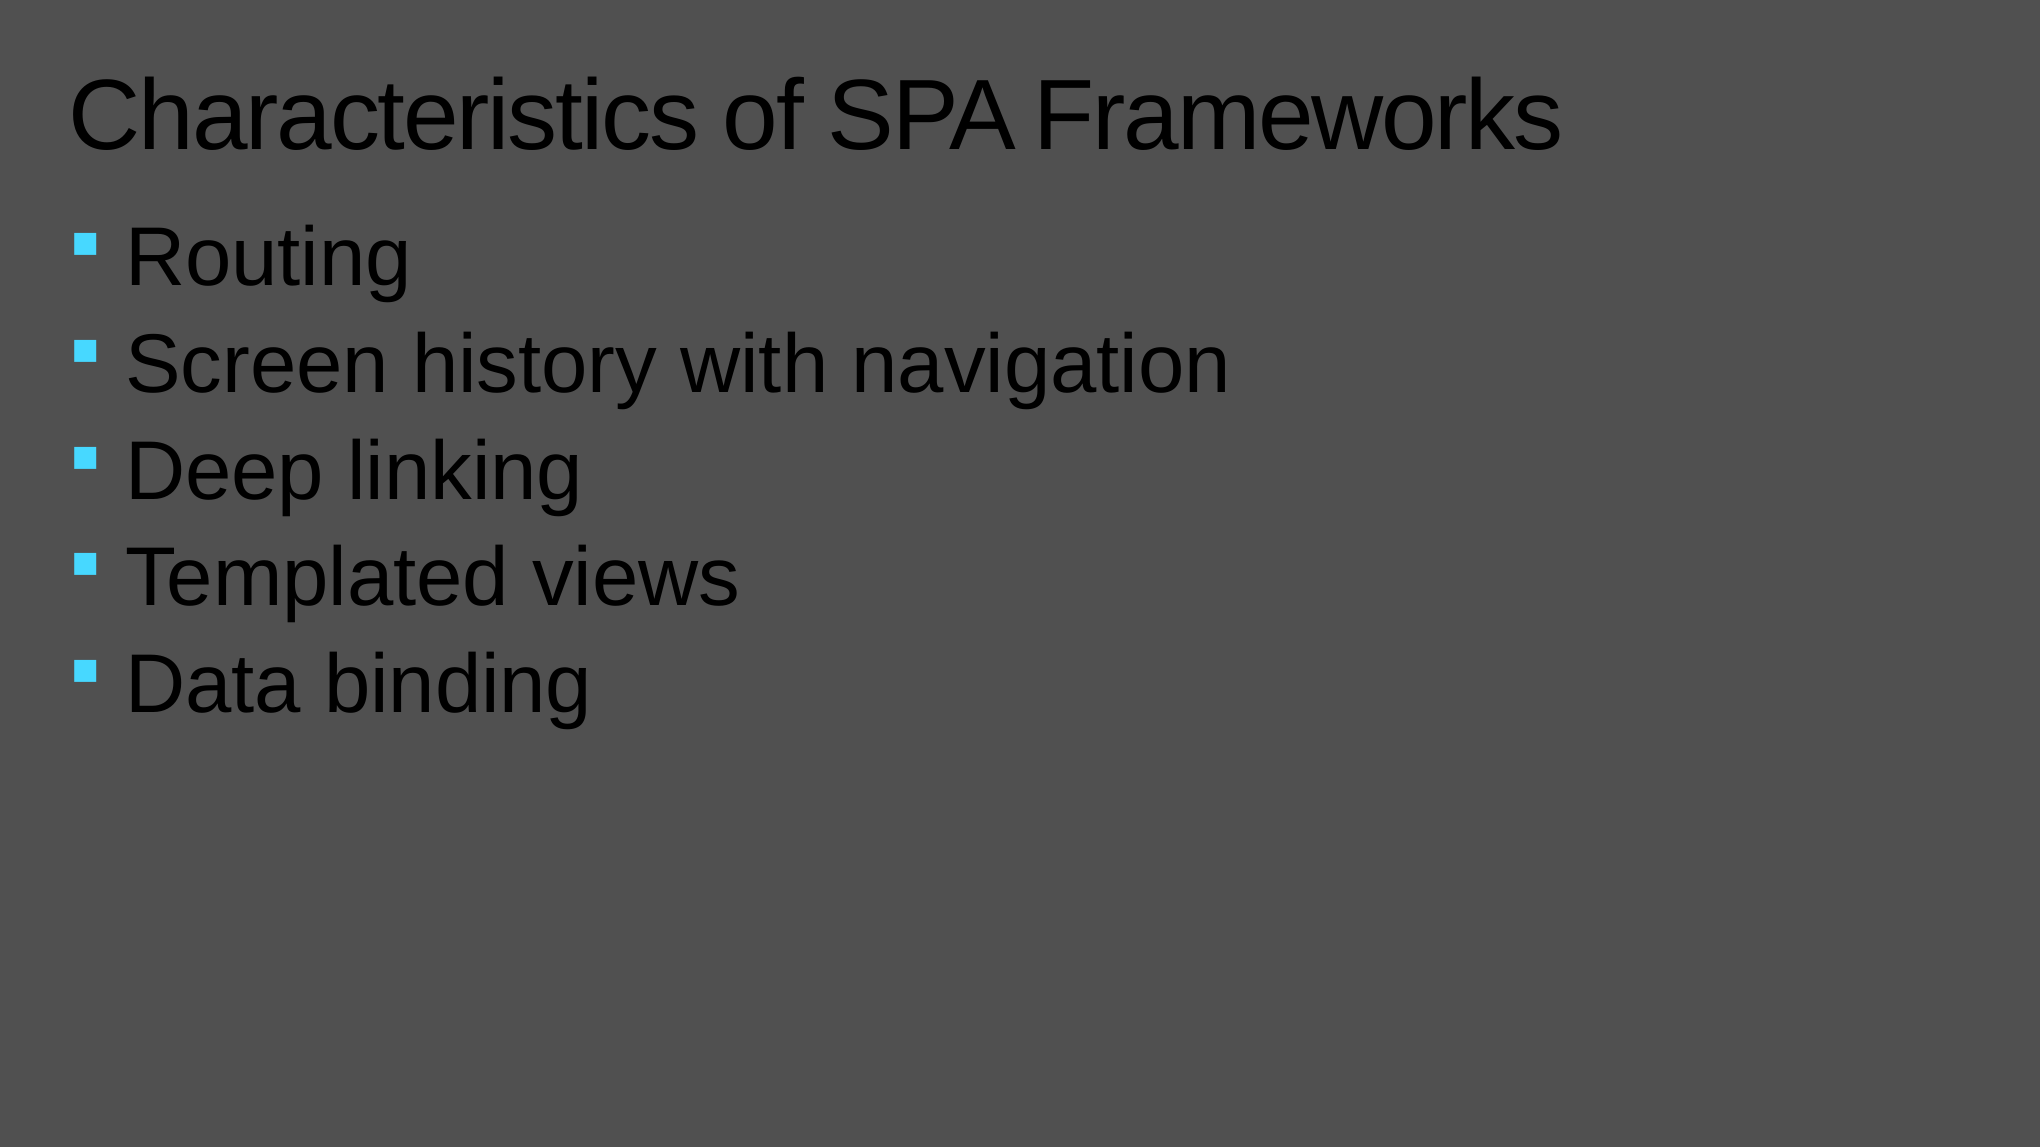

# Characteristics of SPA Frameworks
Routing
Screen history with navigation
Deep linking
Templated views
Data binding